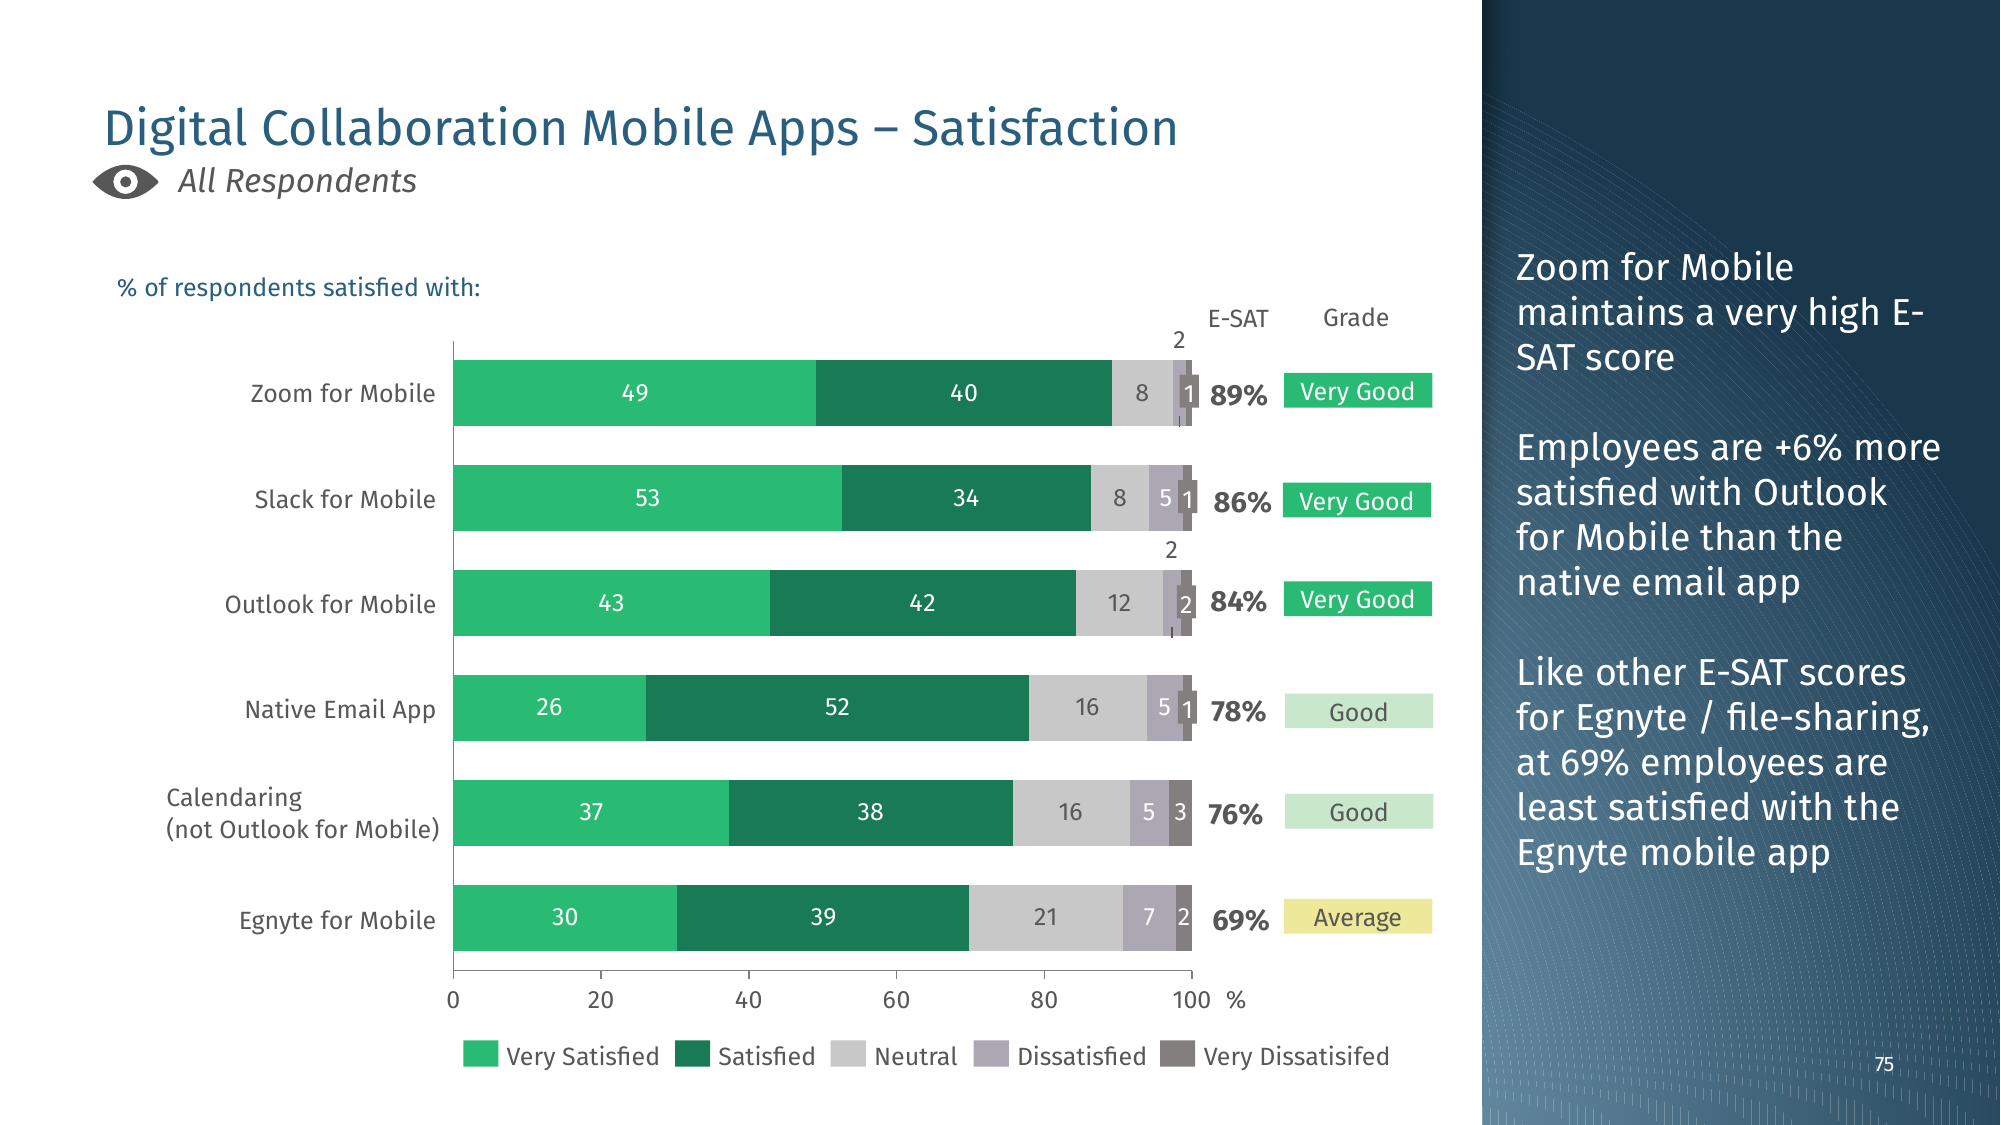

Zoom for Mobile maintains a very high E-SAT score

Employees are +6% more satisfied with Outlook for Mobile than the native email app

Like other E-SAT scores for Egnyte / file-sharing, at 69% employees are least satisfied with the Egnyte mobile app
# Digital Collaboration Mobile Apps – Satisfaction

All Respondents
% of respondents satisfied with:
E-SAT
Grade

### Chart

| Category |  |  |  |  |  |
|---|---|---|---|---|---|
89%
Very Good
Zoom for Mobile
1
86%
Slack for Mobile
1
Very Good
84%
Very Good
Outlook for Mobile
2
78%
Native Email App
1
Good
Calendaring
(not Outlook for Mobile)
76%
Good
69%
Average
Egnyte for Mobile
%
Very Satisfied
Satisfied
Neutral
Dissatisfied
Very Dissatisifed